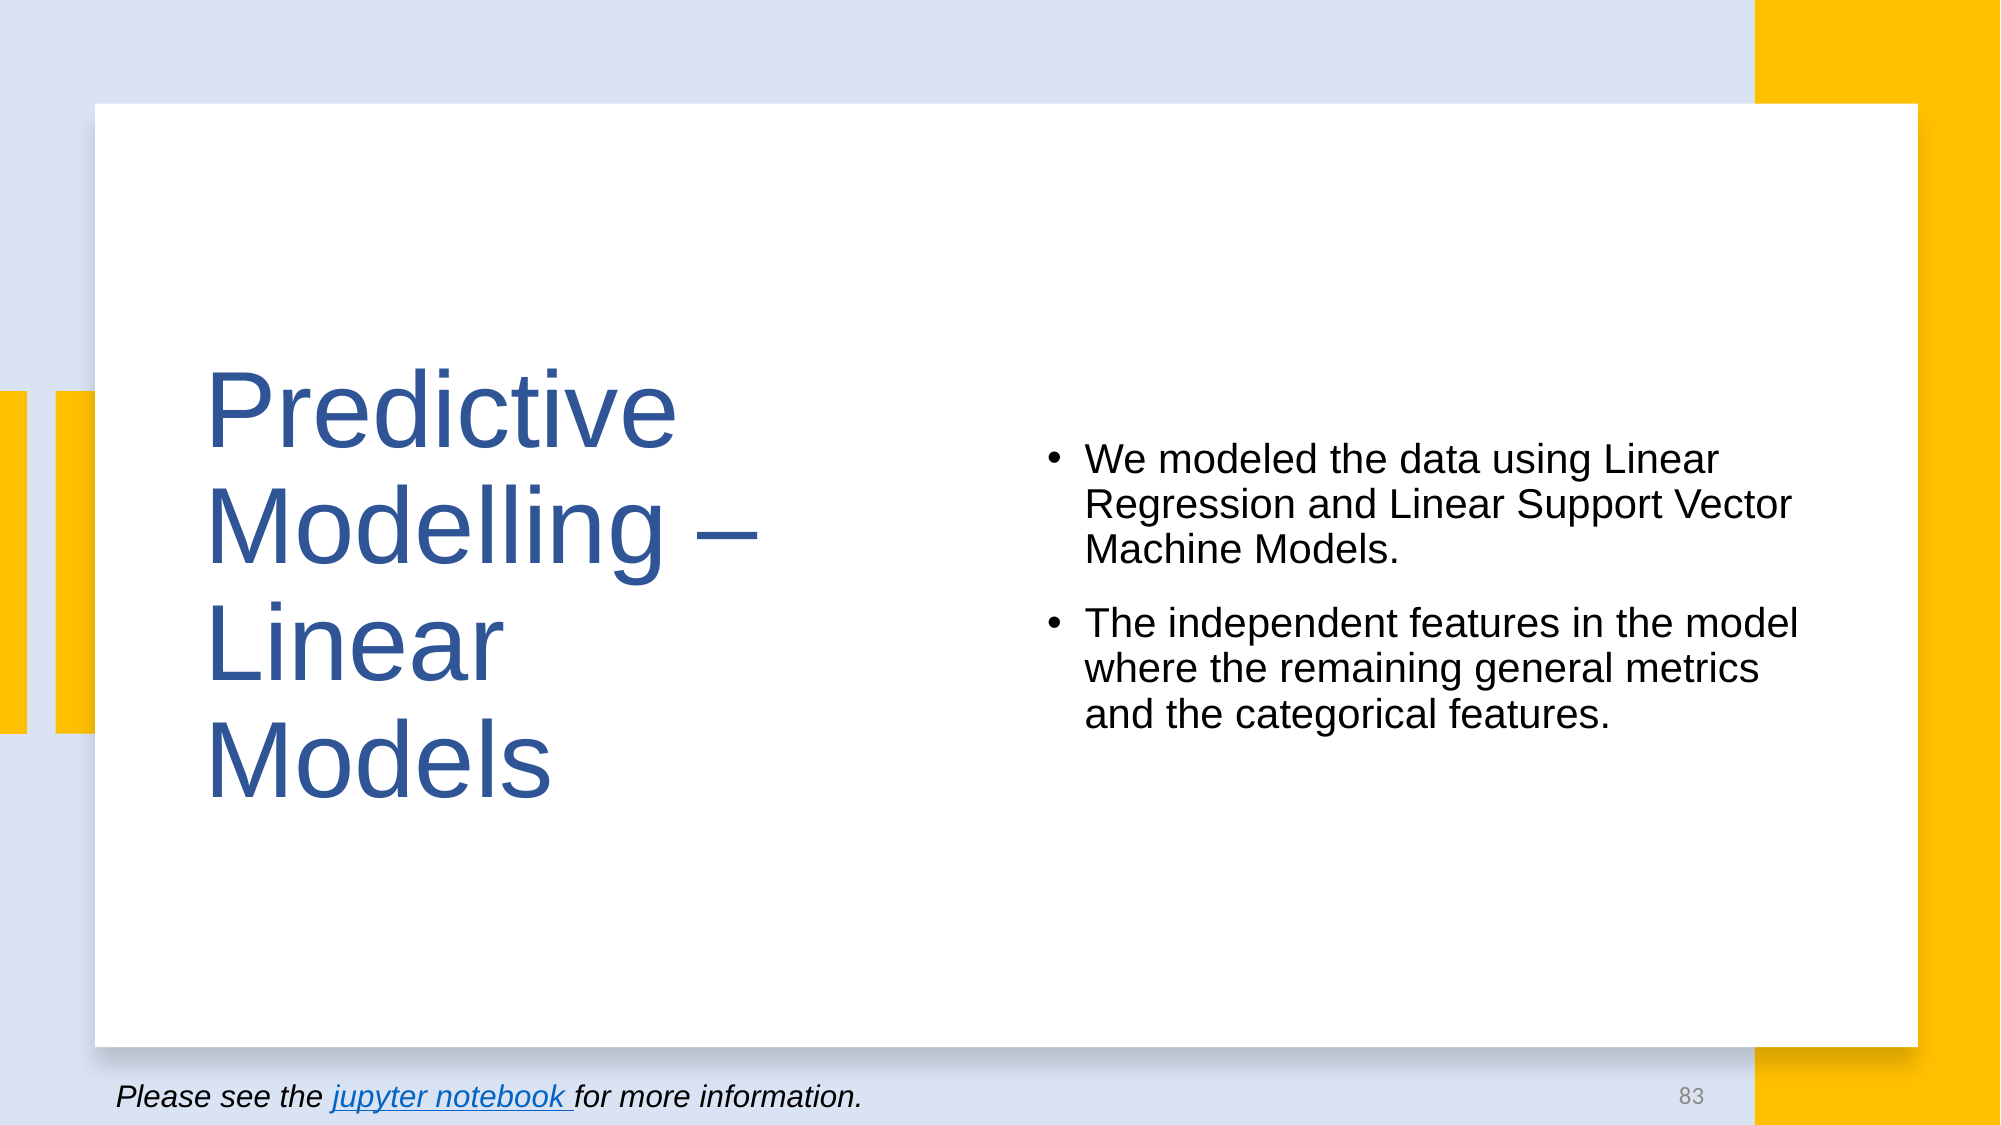

Predictive Modelling – Linear Models
We modeled the data using Linear Regression and Linear Support Vector Machine Models.
The independent features in the model where the remaining general metrics and the categorical features.

83
Please see the jupyter notebook for more information.